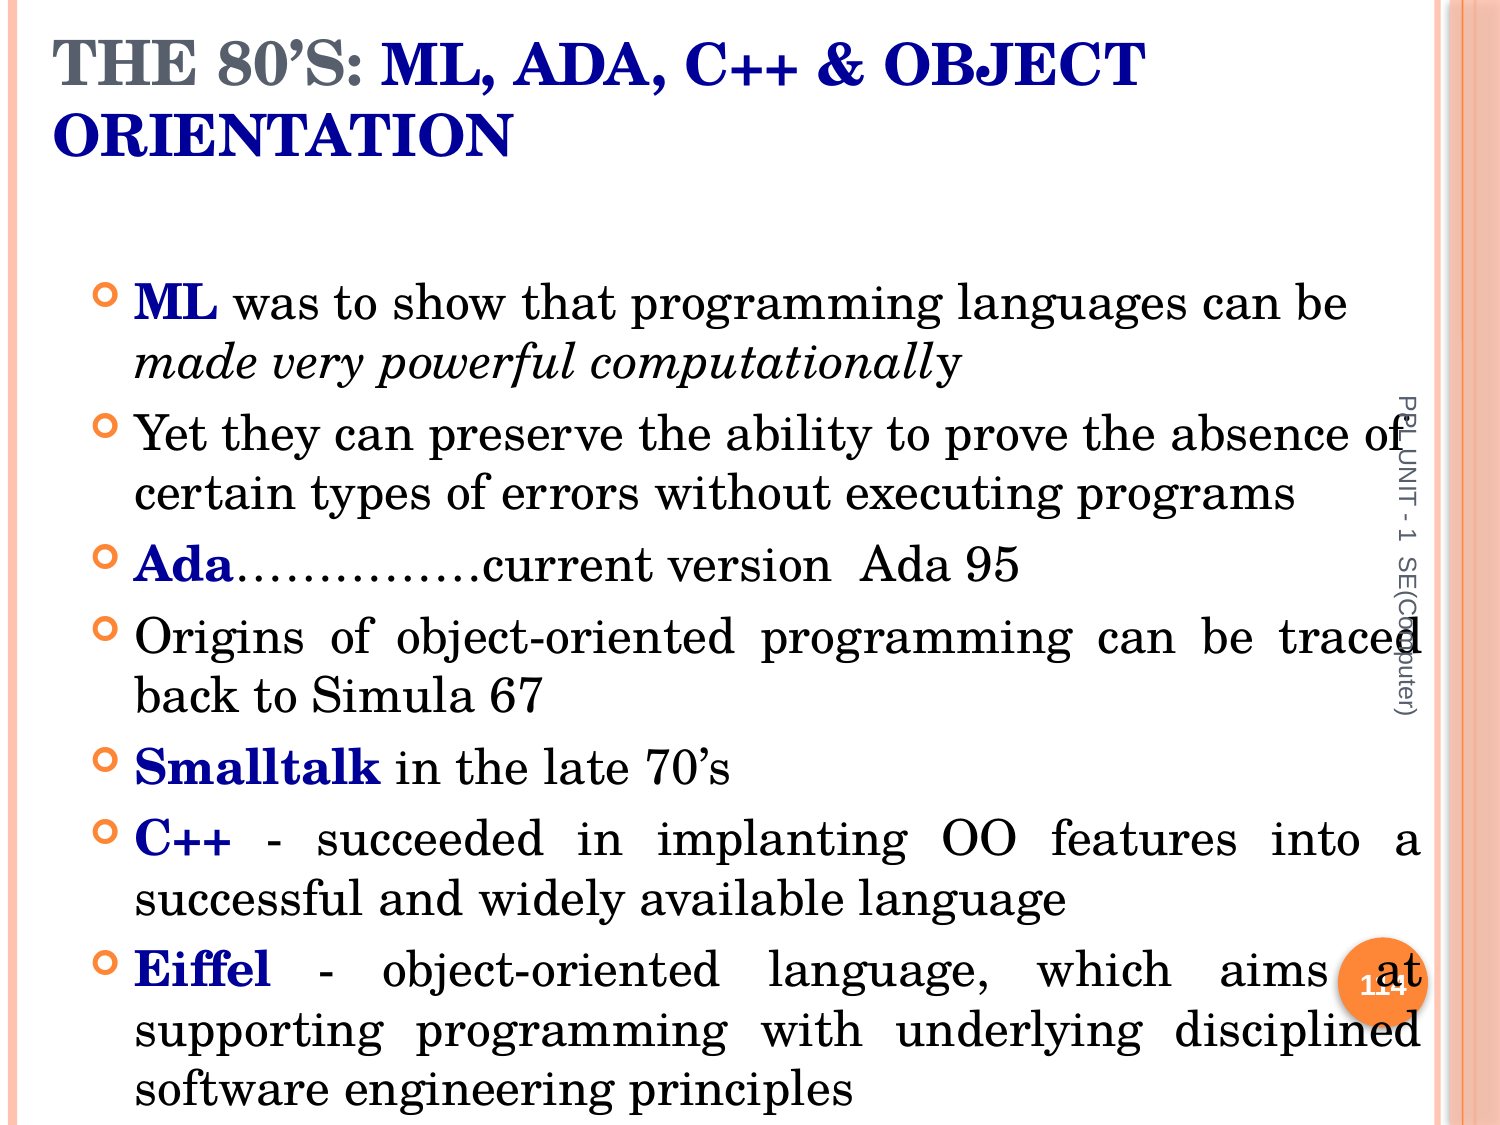

# The 80’s: ML, Ada, C++ & object orientation
ML was to show that programming languages can be made very powerful computationally
Yet they can preserve the ability to prove the absence of certain types of errors without executing programs
Ada……………current version  Ada 95
Origins of object-oriented programming can be traced back to Simula 67
Smalltalk in the late 70’s
C++ - succeeded in implanting OO features into a successful and widely available language
Eiffel - object-oriented language, which aims at supporting programming with underlying disciplined software engineering principles
PPL UNIT - 1  SE(Computer)
114